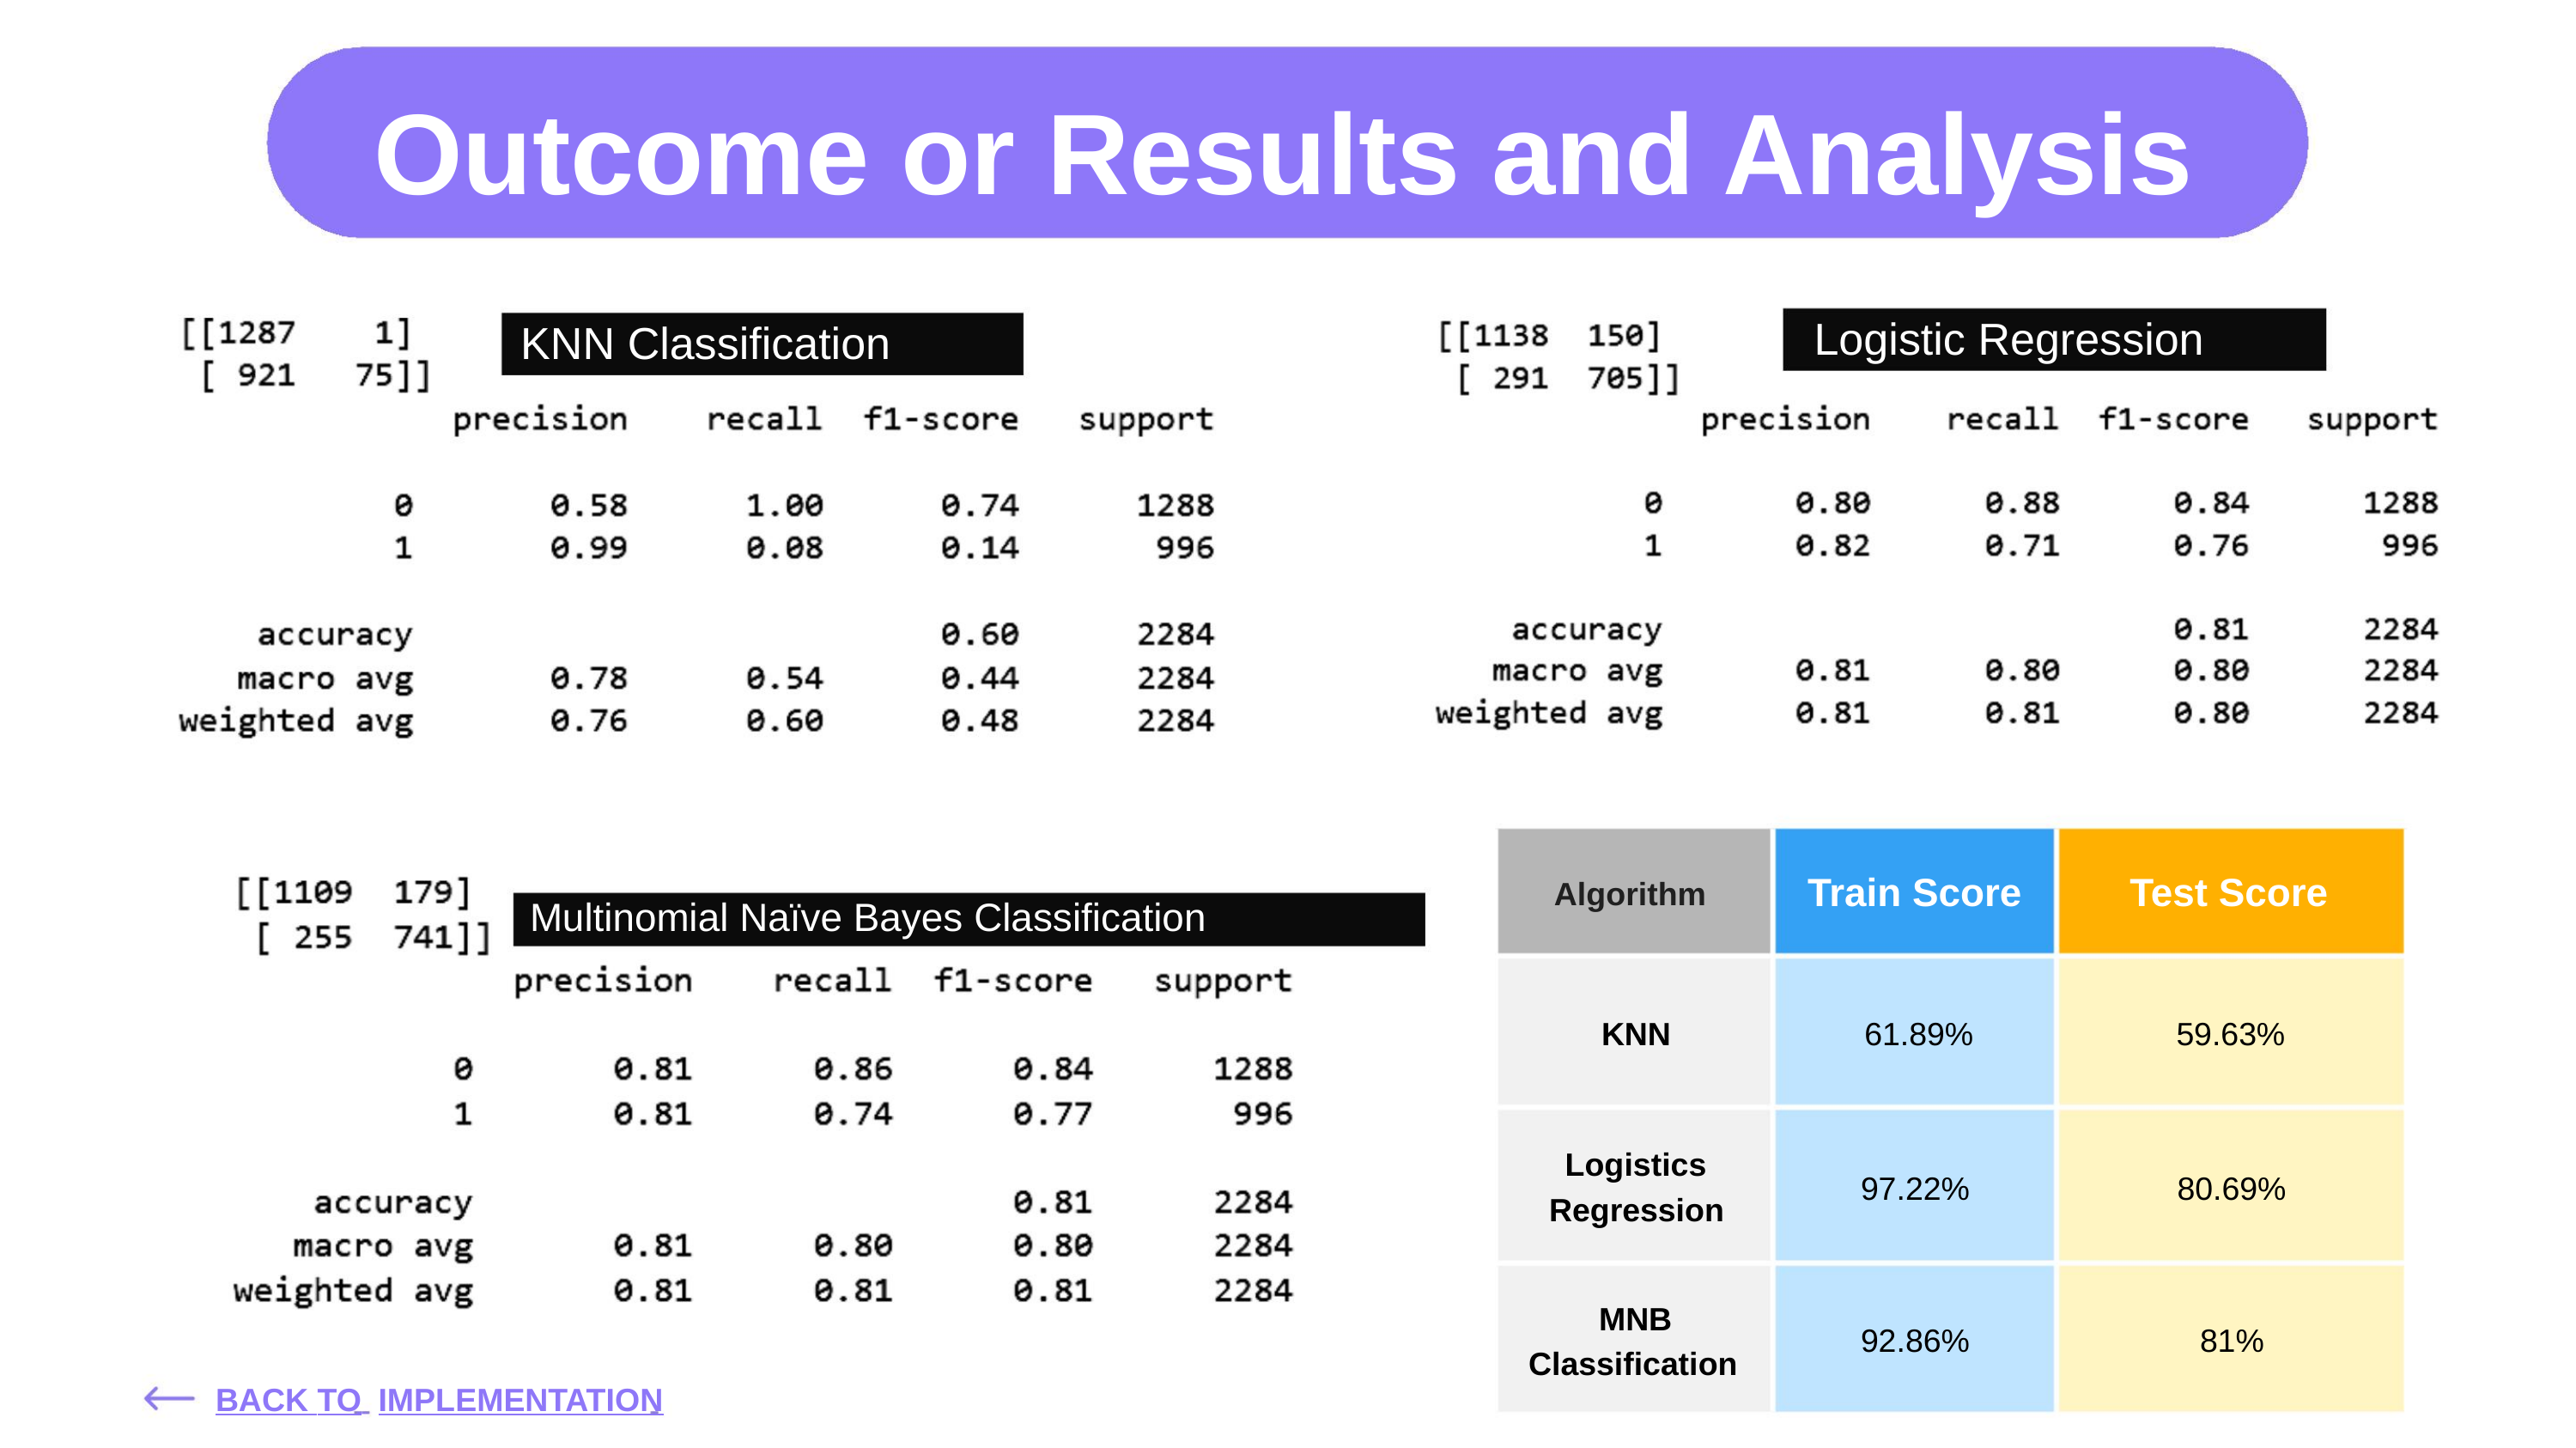

Outcome or Results and Analysis
Logistic Regression
KNN Classification
Train Score
Test Score
Algorithm
Multinomial Naïve Bayes Classification
KNN
61.89%
59.63%
Logistics
Regression
97.22%
92.86%
80.69%
81%
MNB
Classification
BACK TO IMPLEMENTATION